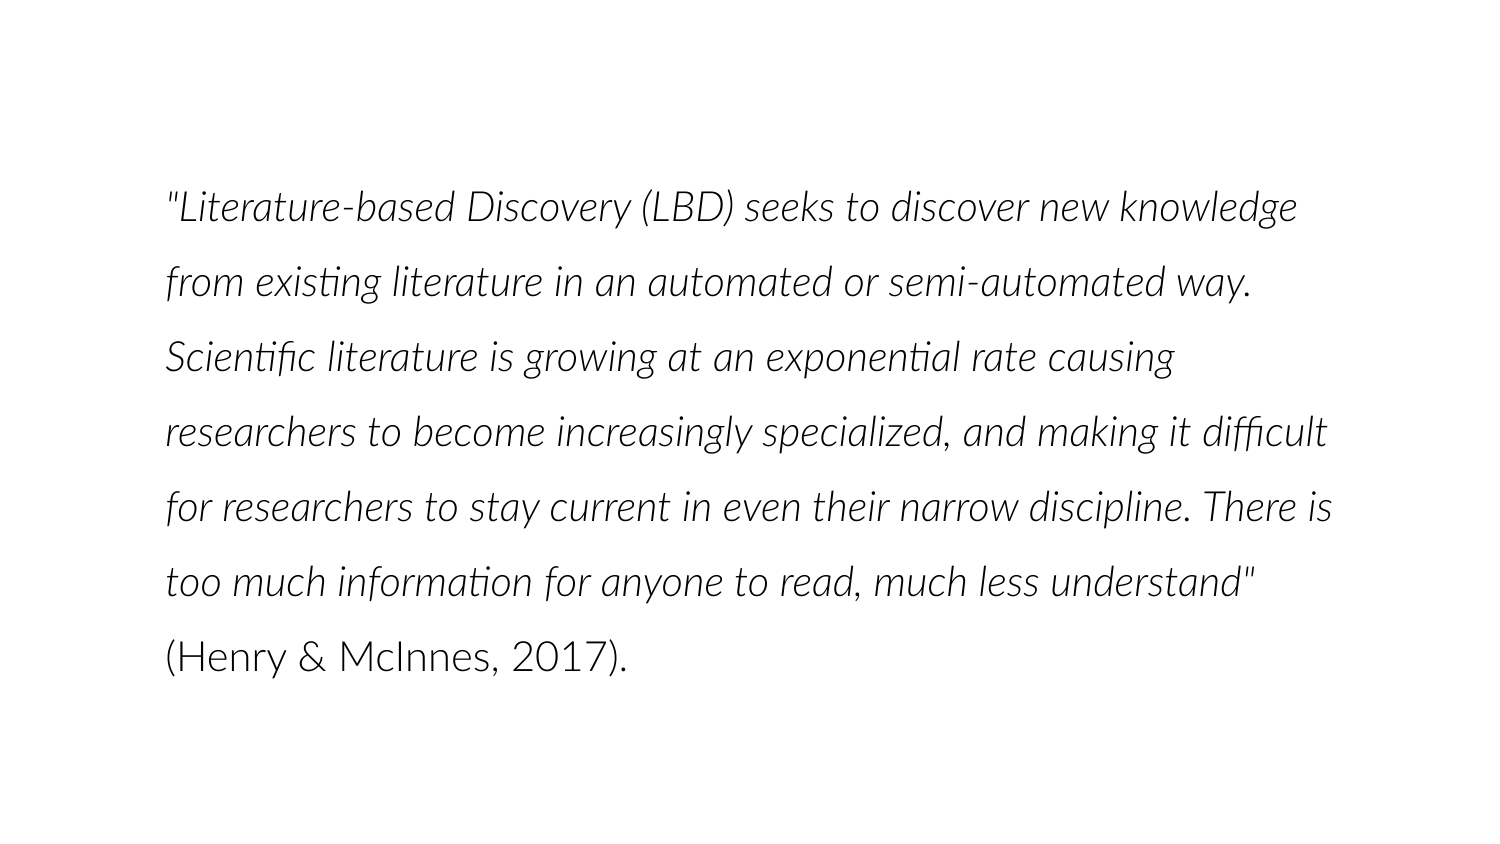

"Literature-based Discovery (LBD) seeks to discover new knowledge from existing literature in an automated or semi-automated way. Scientific literature is growing at an exponential rate causing researchers to become increasingly specialized, and making it difficult for researchers to stay current in even their narrow discipline. There is too much information for anyone to read, much less understand" (Henry & McInnes, 2017).